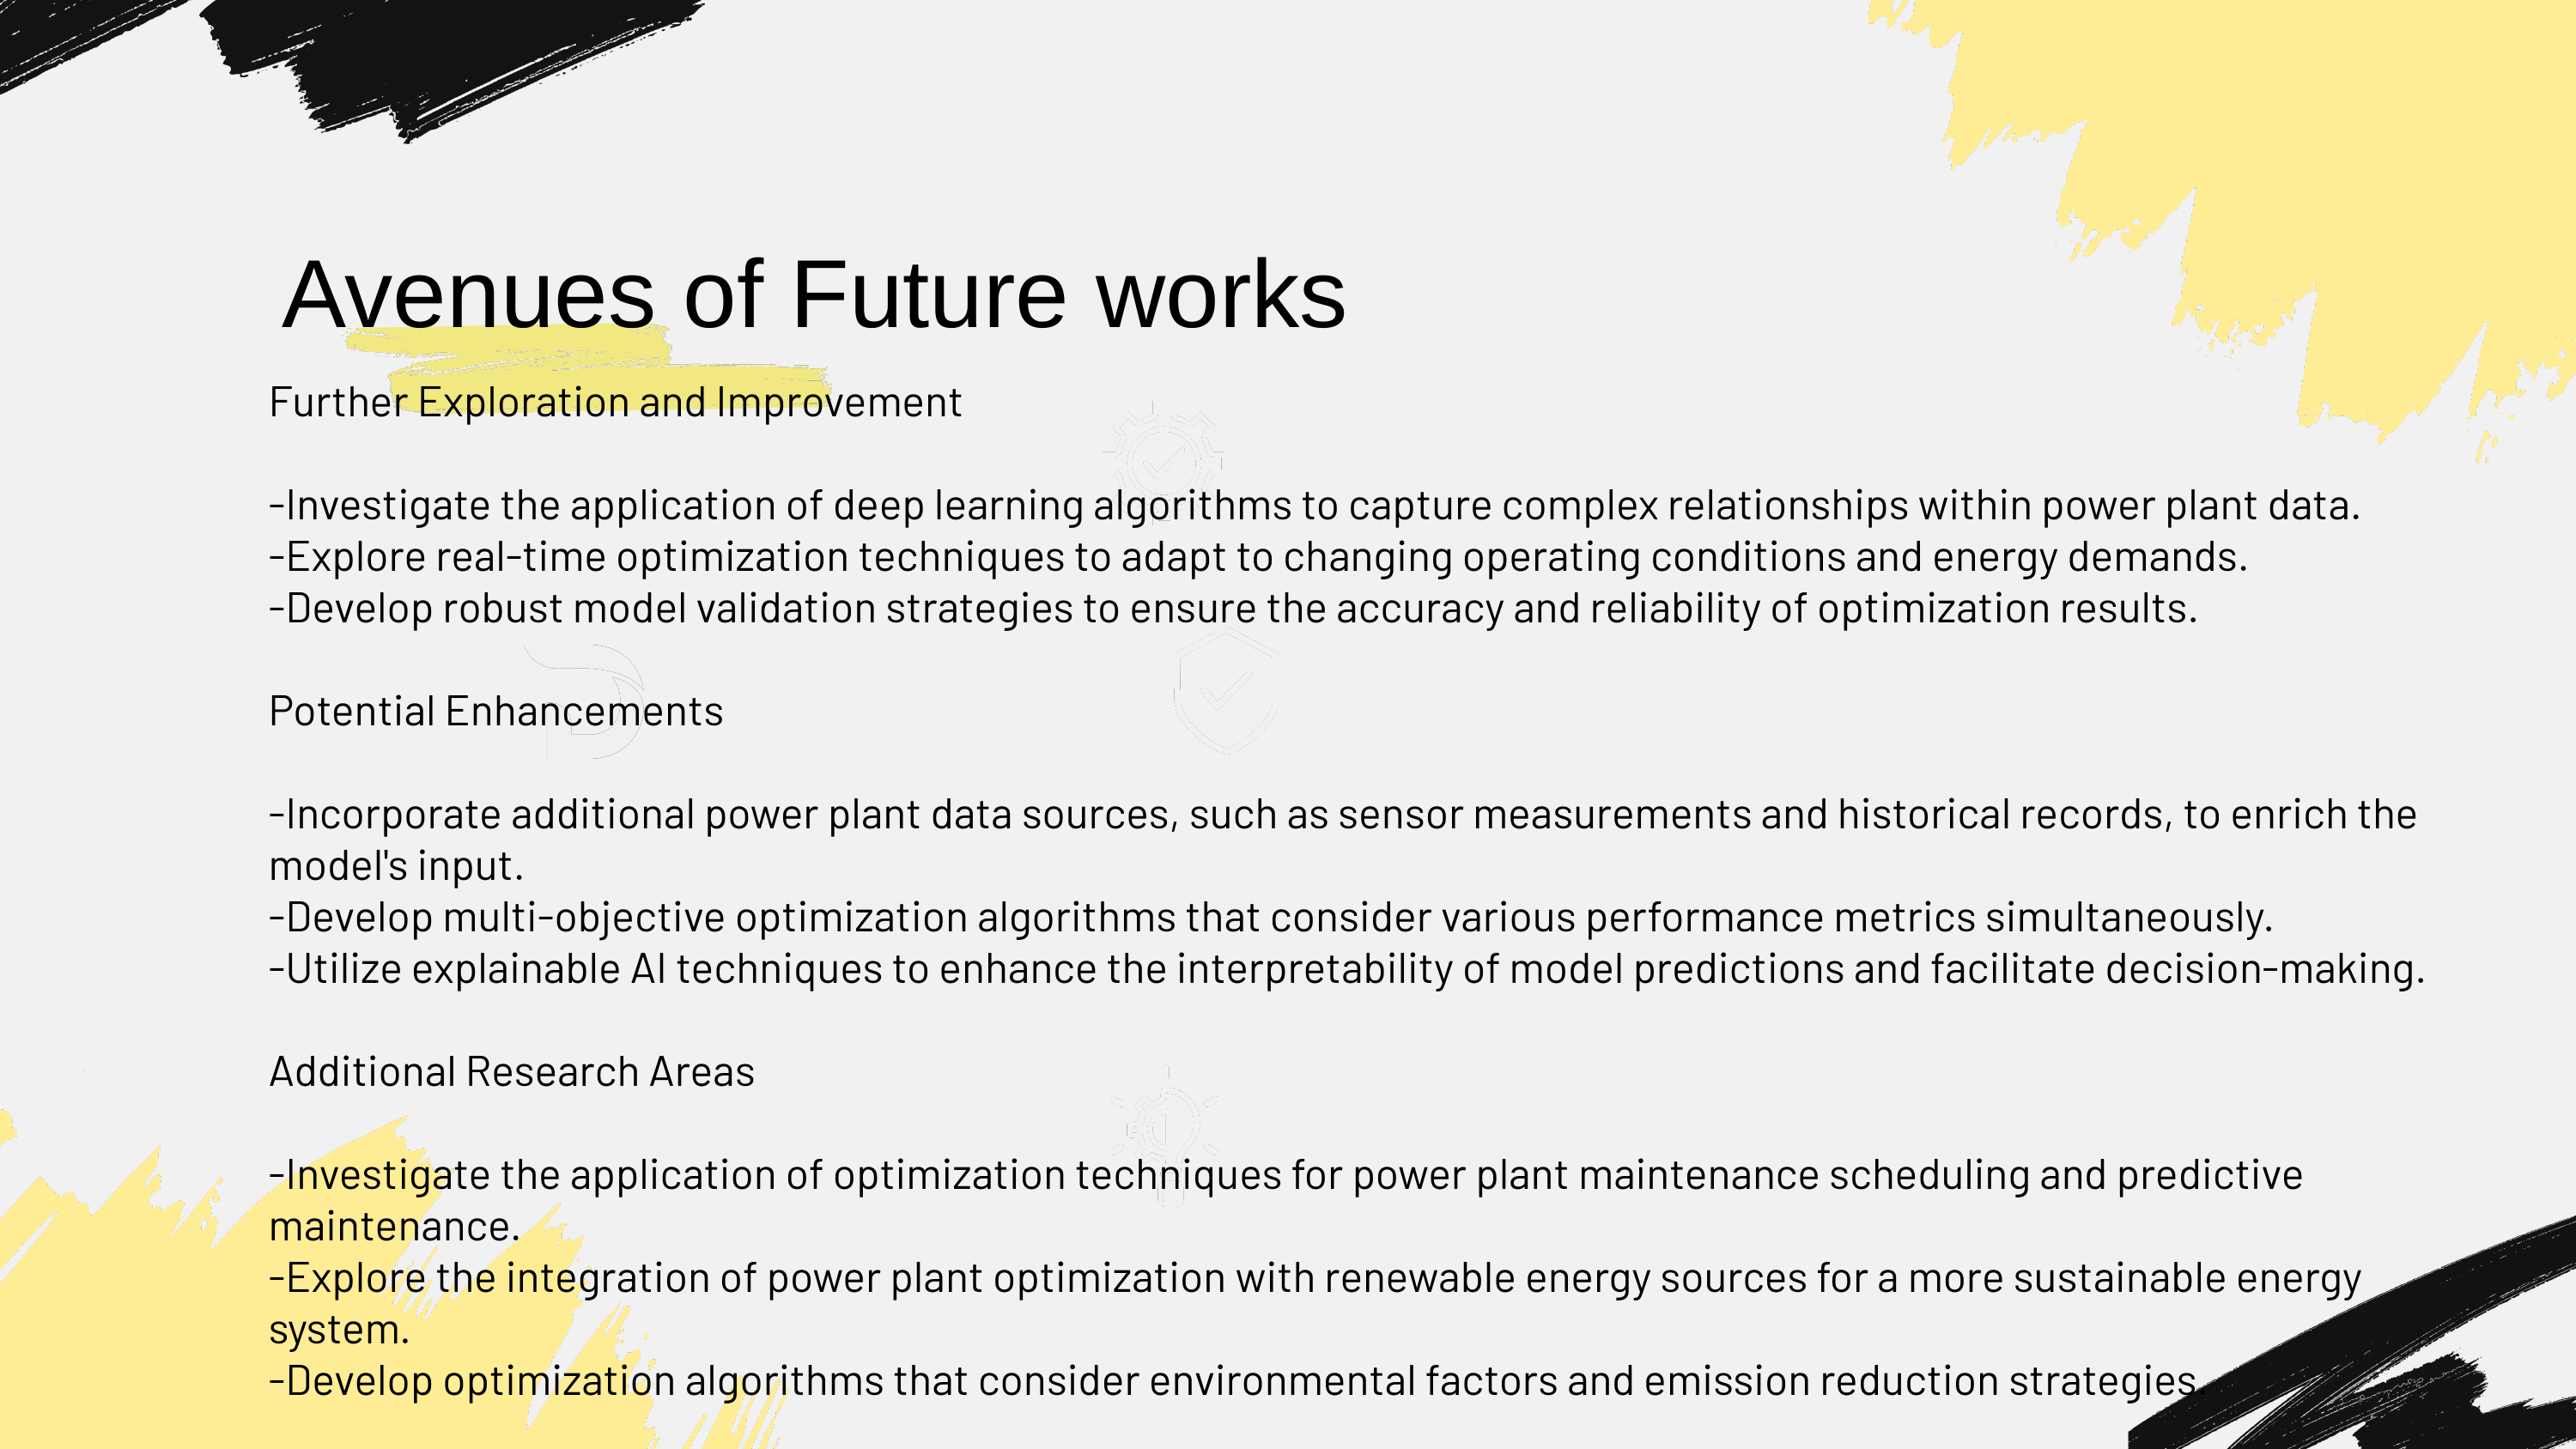

Avenues of Future works

Further Exploration and Improvement

-Investigate the application of deep learning algorithms to capture complex relationships within power plant data.
-Explore real-time optimization techniques to adapt to changing operating conditions and energy demands.
-Develop robust model validation strategies to ensure the accuracy and reliability of optimization results.

Potential Enhancements

-Incorporate additional power plant data sources, such as sensor measurements and historical records, to enrich the model's input.
-Develop multi-objective optimization algorithms that consider various performance metrics simultaneously.
-Utilize explainable AI techniques to enhance the interpretability of model predictions and facilitate decision-making.

Additional Research Areas

-Investigate the application of optimization techniques for power plant maintenance scheduling and predictive maintenance.
-Explore the integration of power plant optimization with renewable energy sources for a more sustainable energy system.
-Develop optimization algorithms that consider environmental factors and emission reduction strategies.

Studio Shodwe